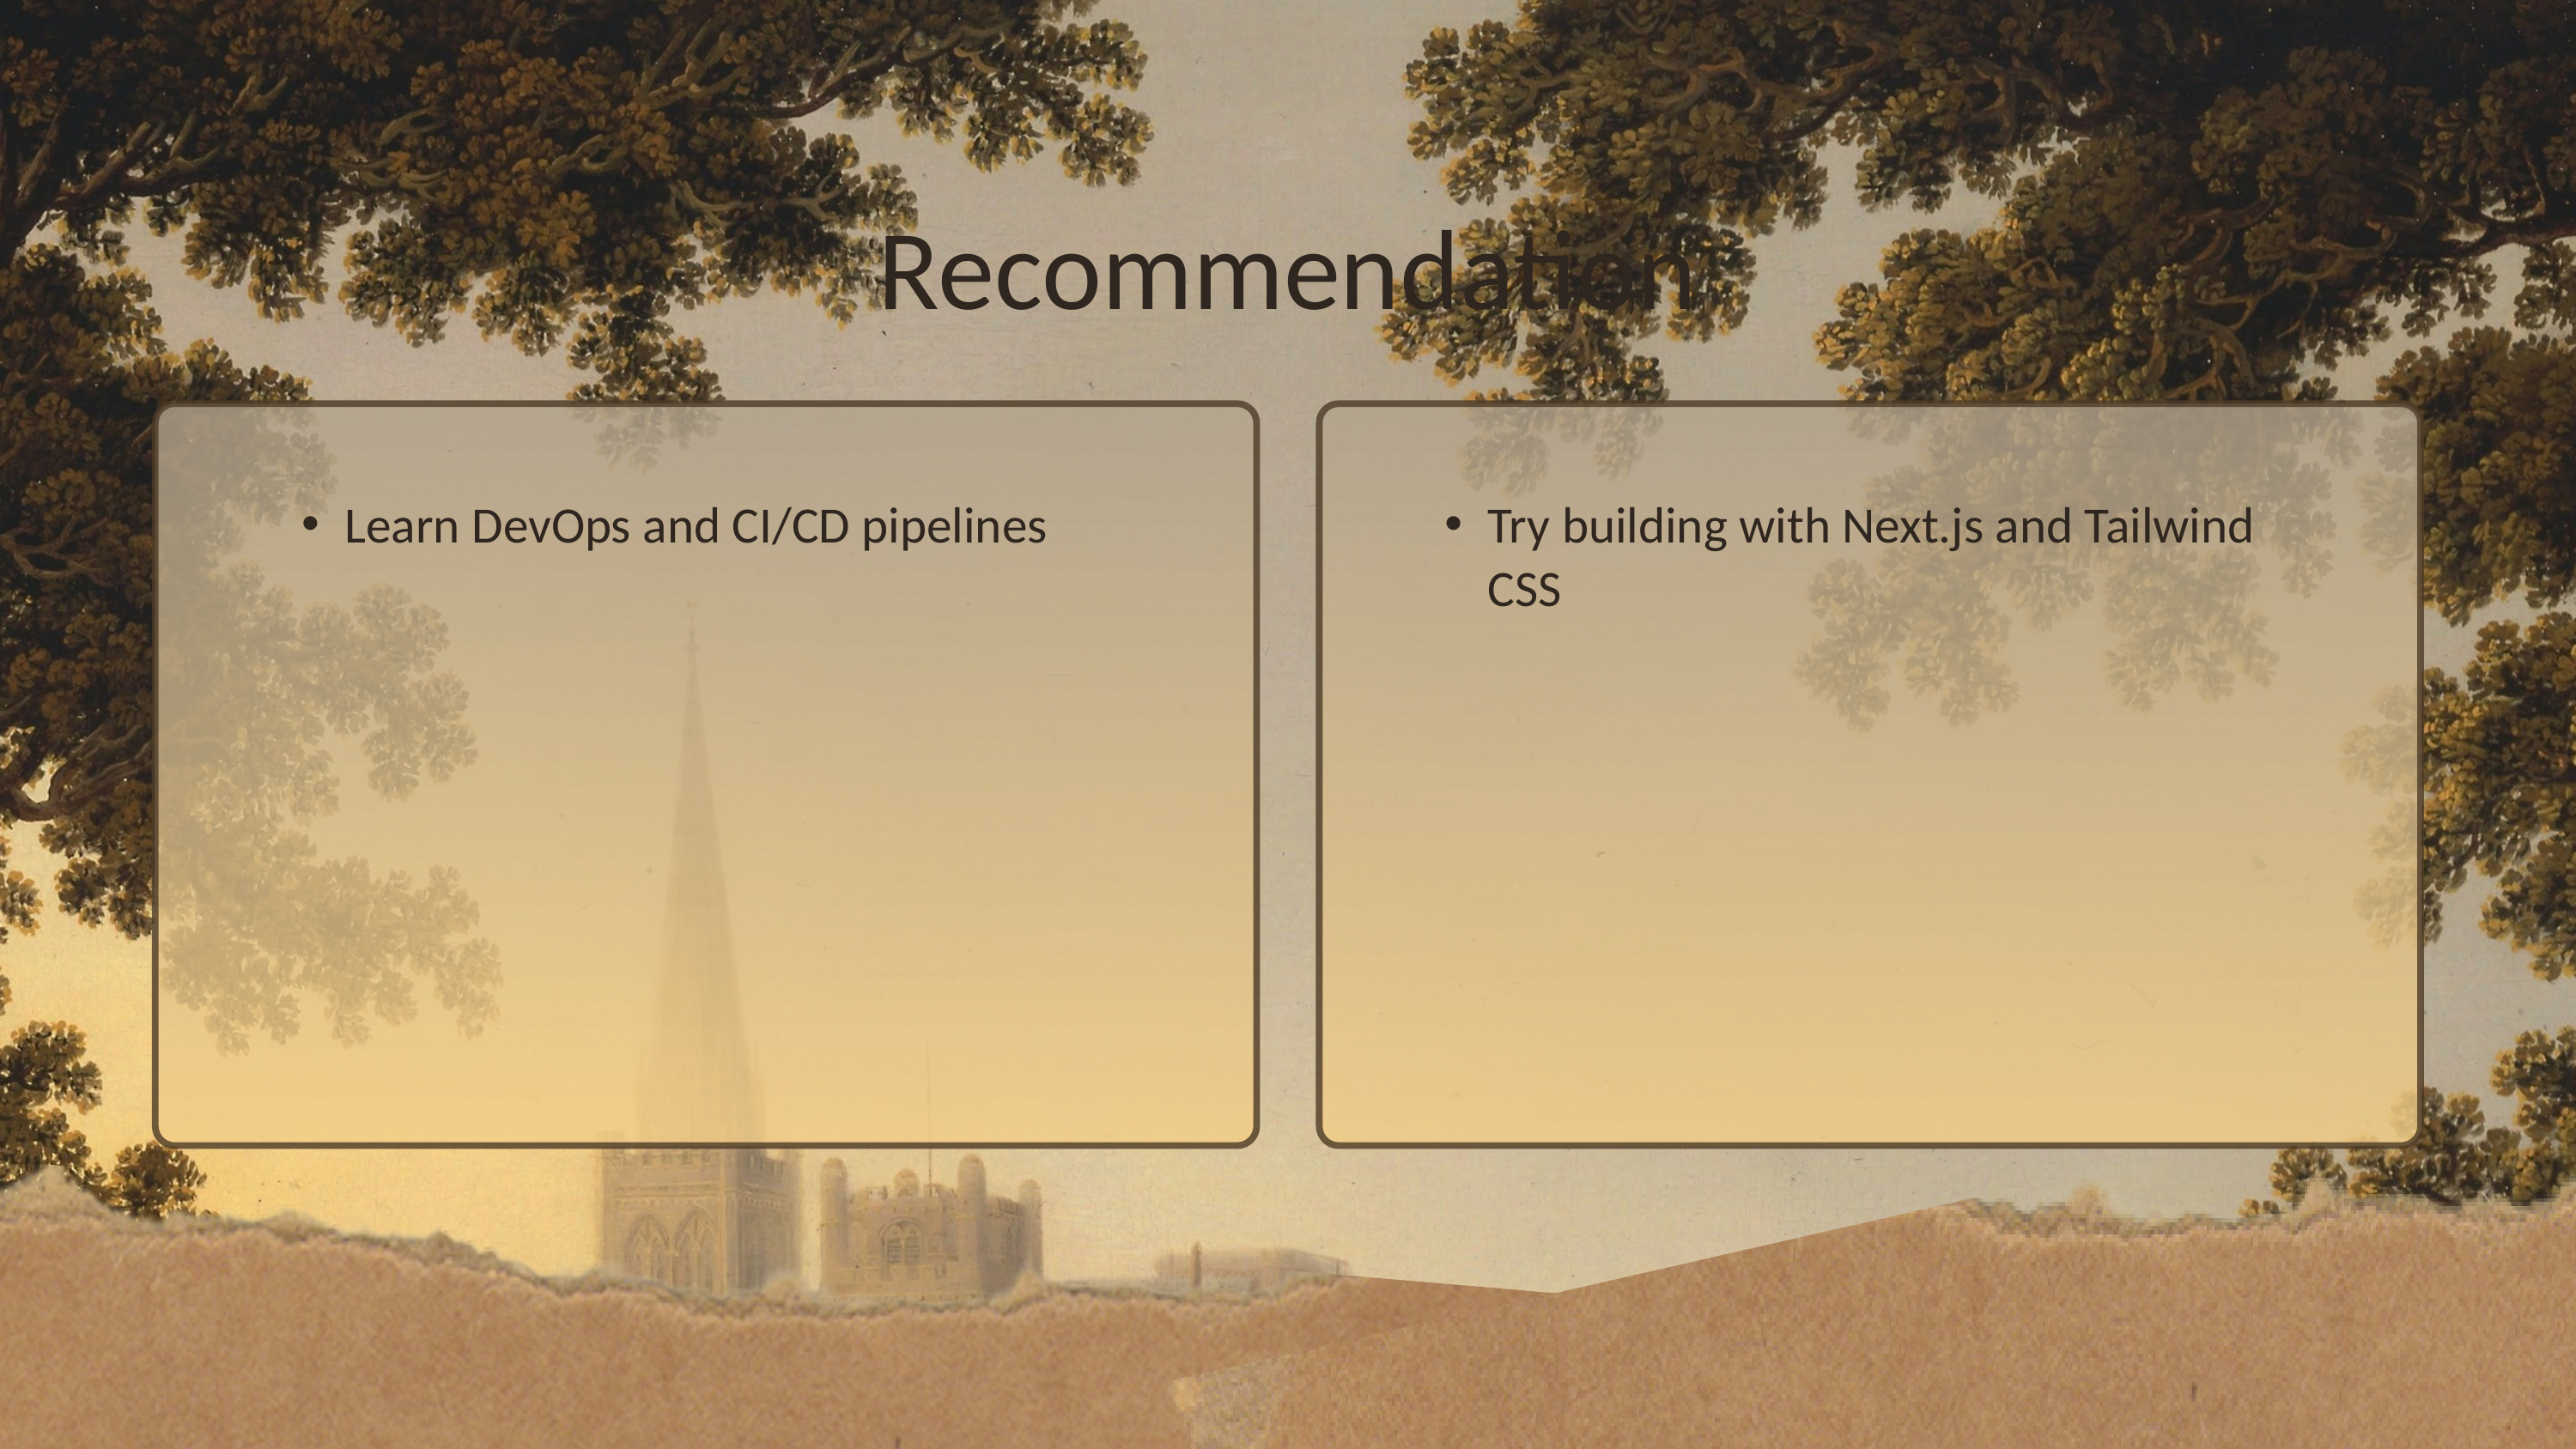

Recommendation

Learn DevOps and CI/CD pipelines
Try building with Next.js and Tailwind CSS